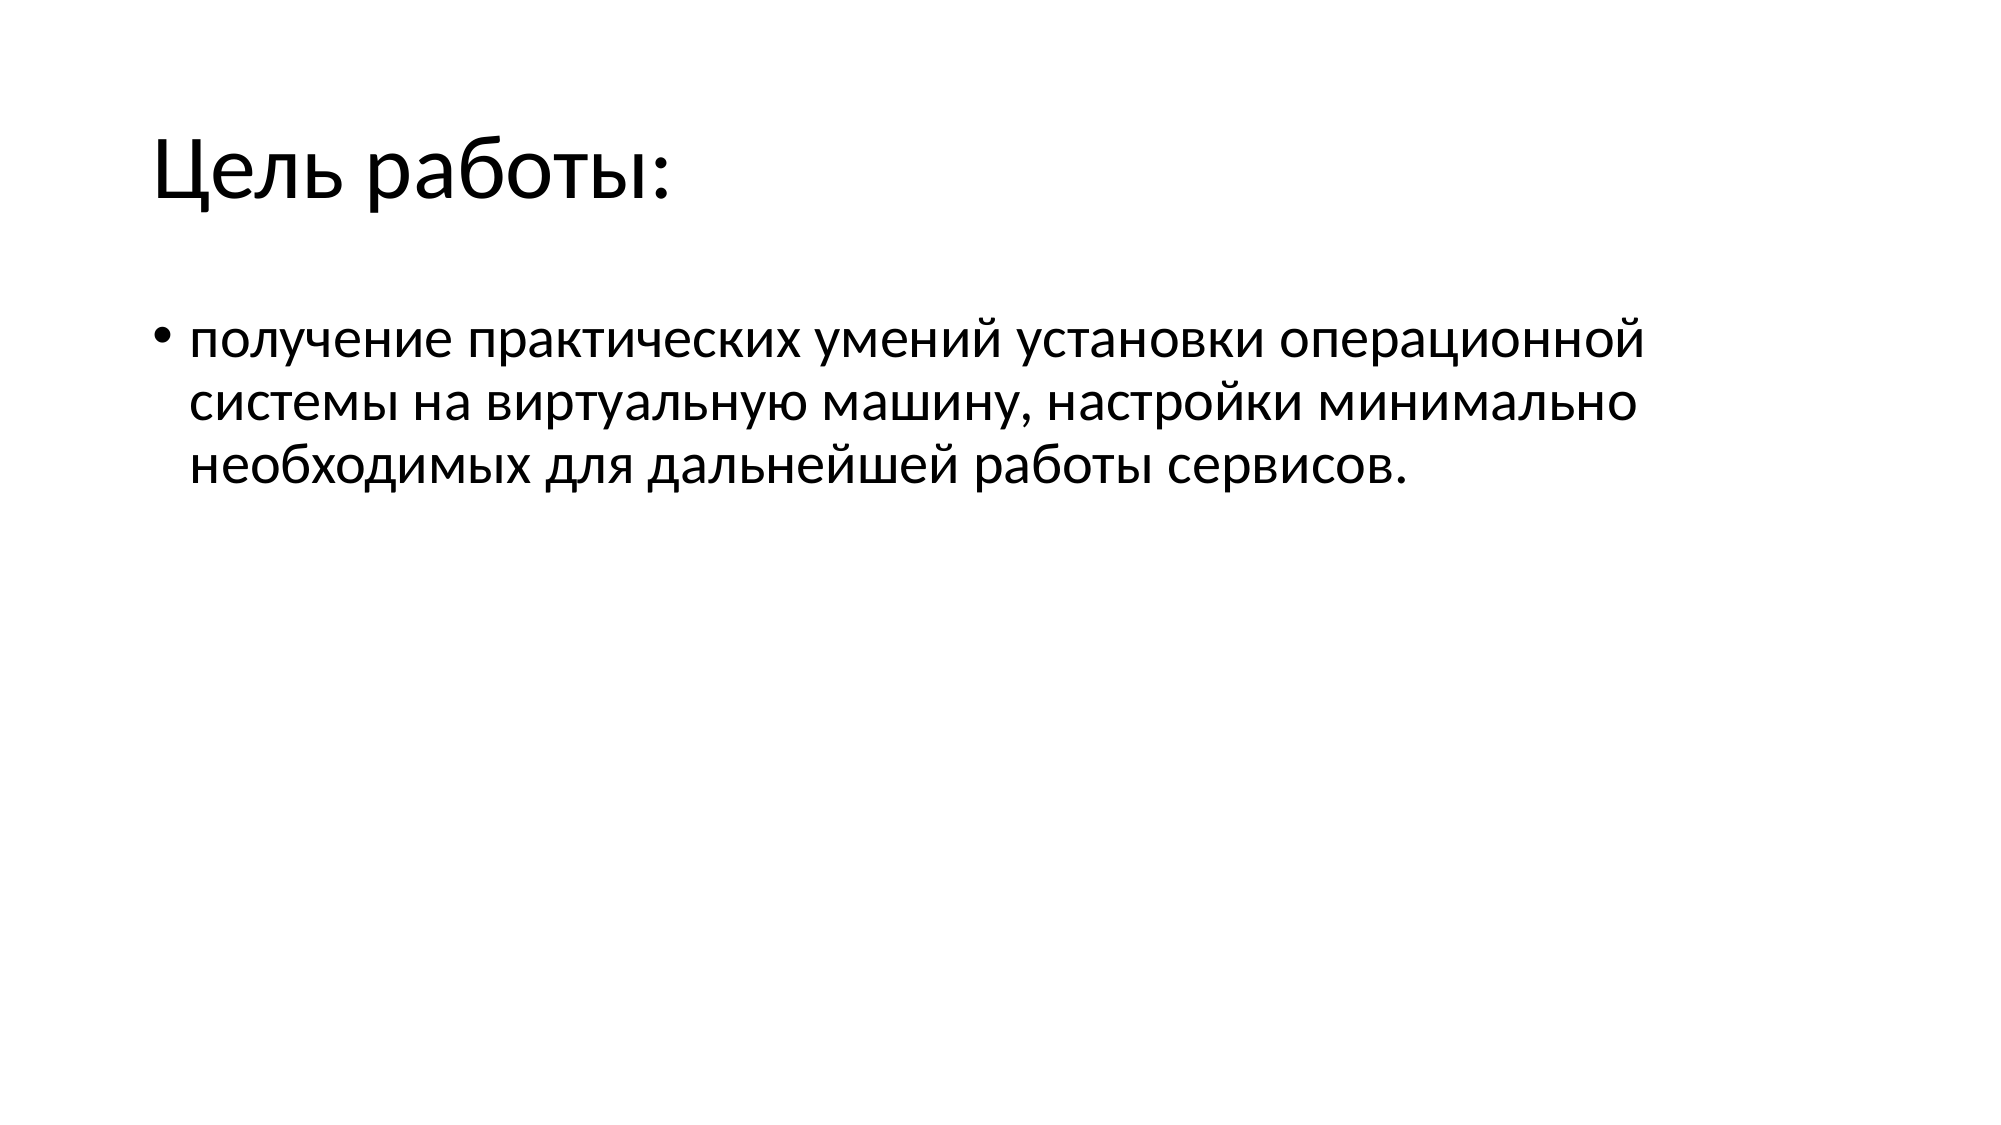

# Цель работы:
получение практических умений установки операционной системы на виртуальную машину, настройки минимально необходимых для дальнейшей работы сервисов.